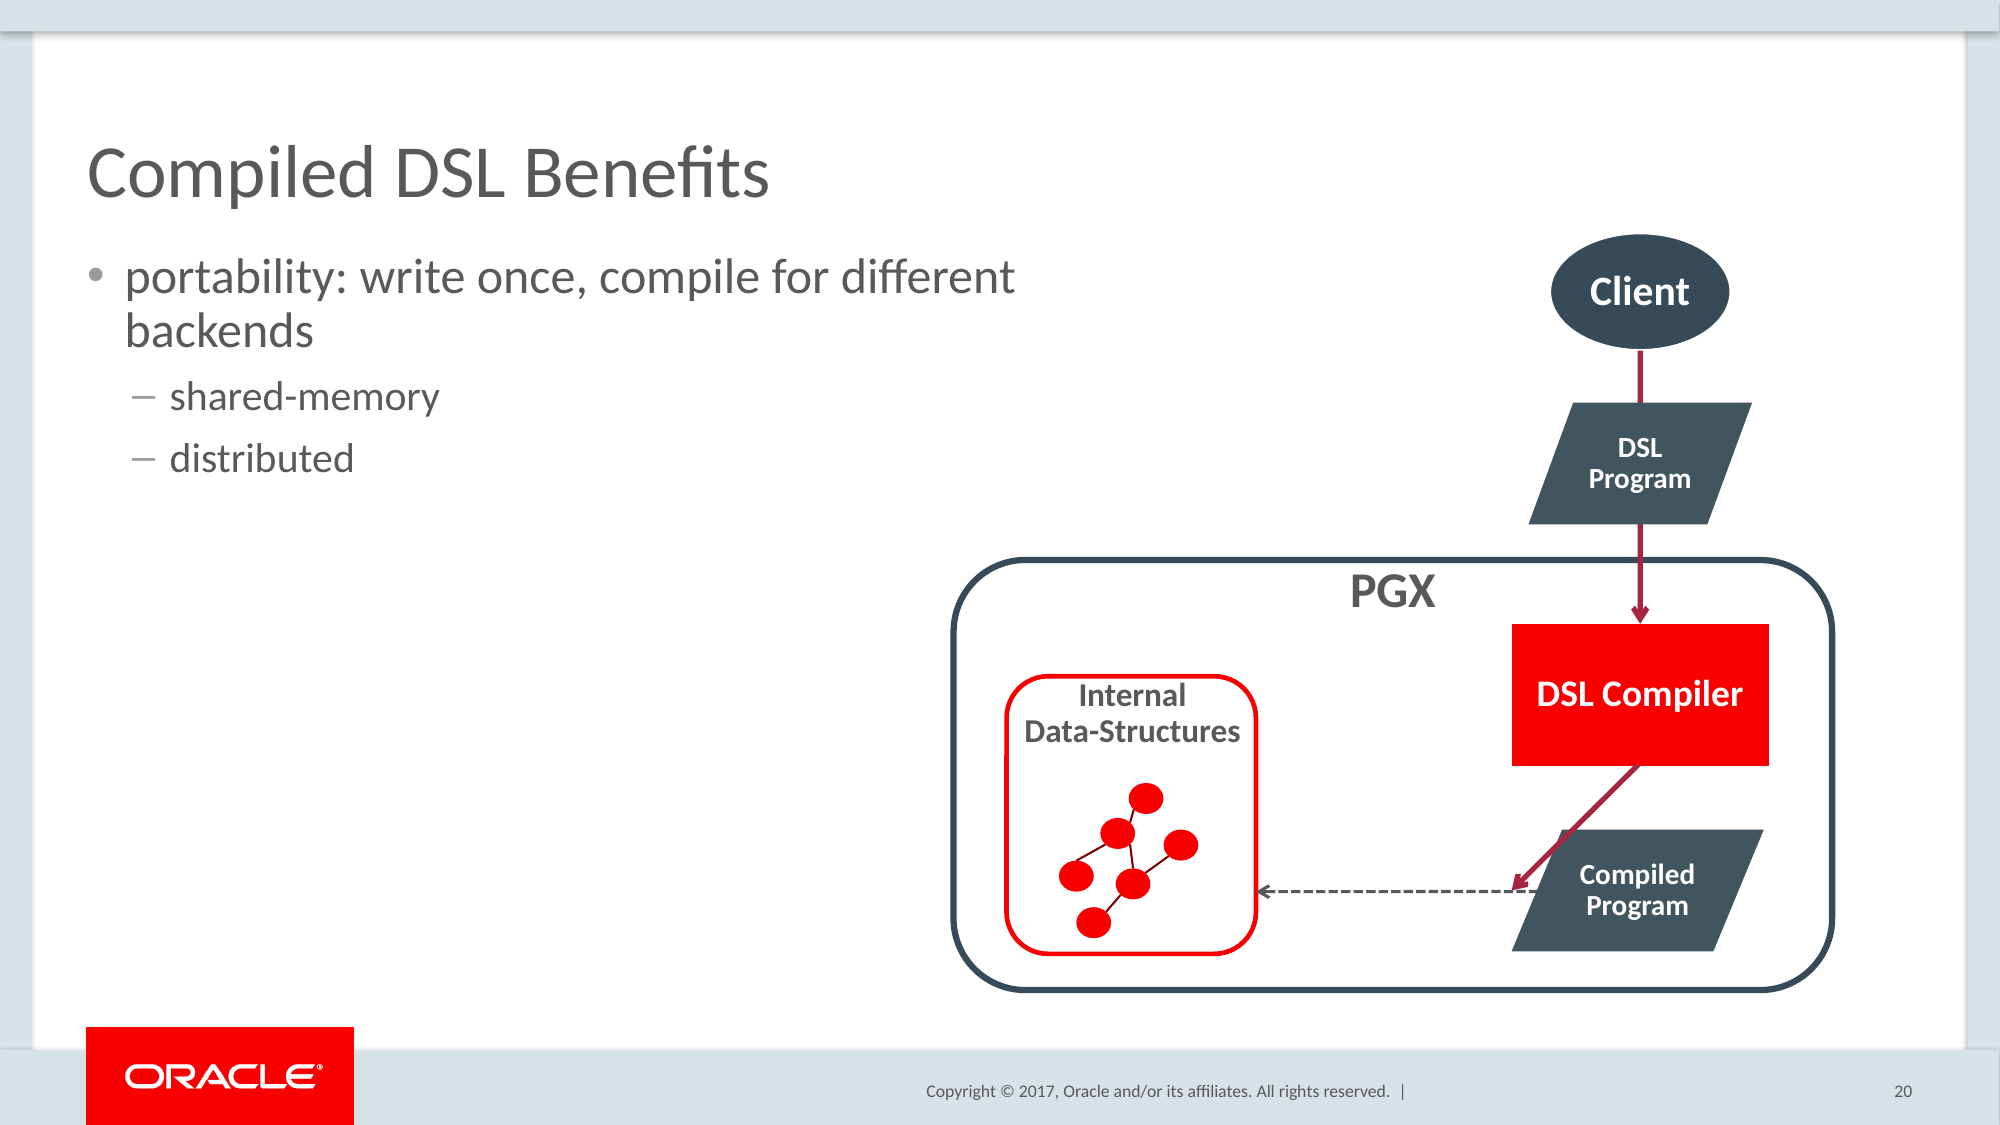

# Compiled DSL Benefits
Client
portability: write once, compile for different
backends
shared-memory
distributed
DSL
Program

PGX
DSL Compiler

Internal
Data-Structures

Compiled Program
20